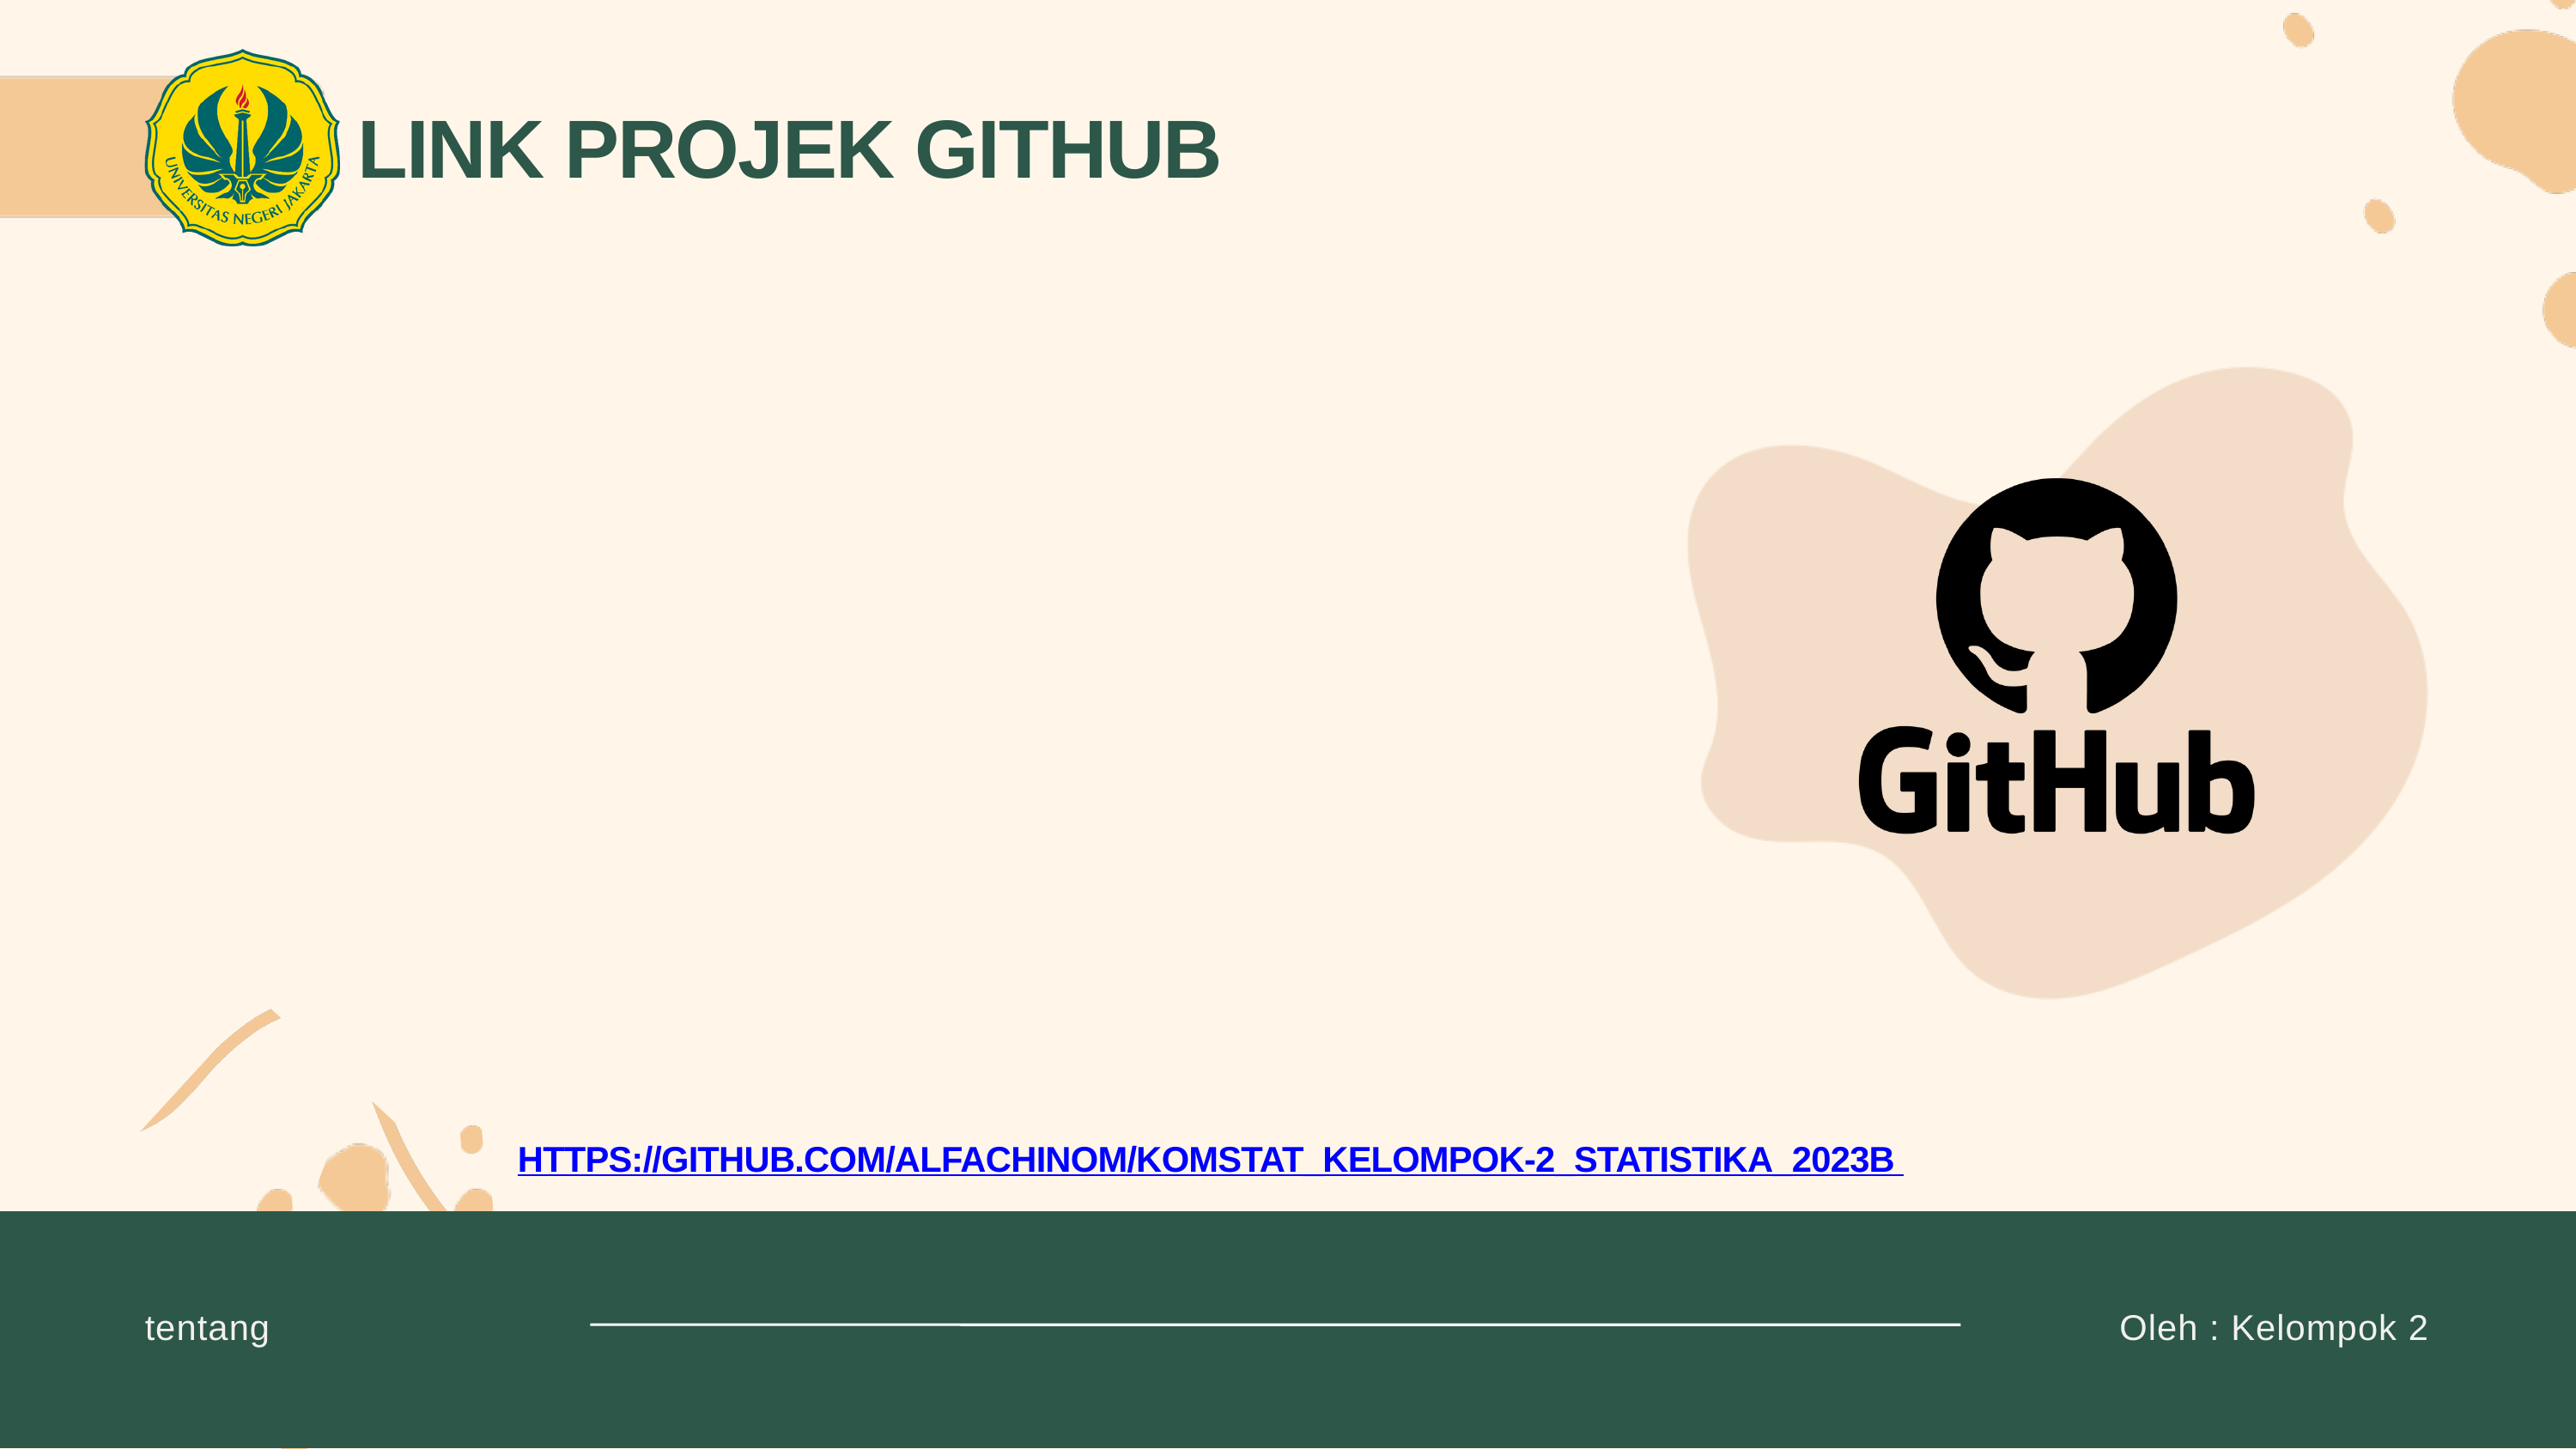

LINK PROJEK GITHUB

HTTPS://GITHUB.COM/ALFACHINOM/KOMSTAT_KELOMPOK-2_STATISTIKA_2023B

tentang
Oleh : Kelompok 2